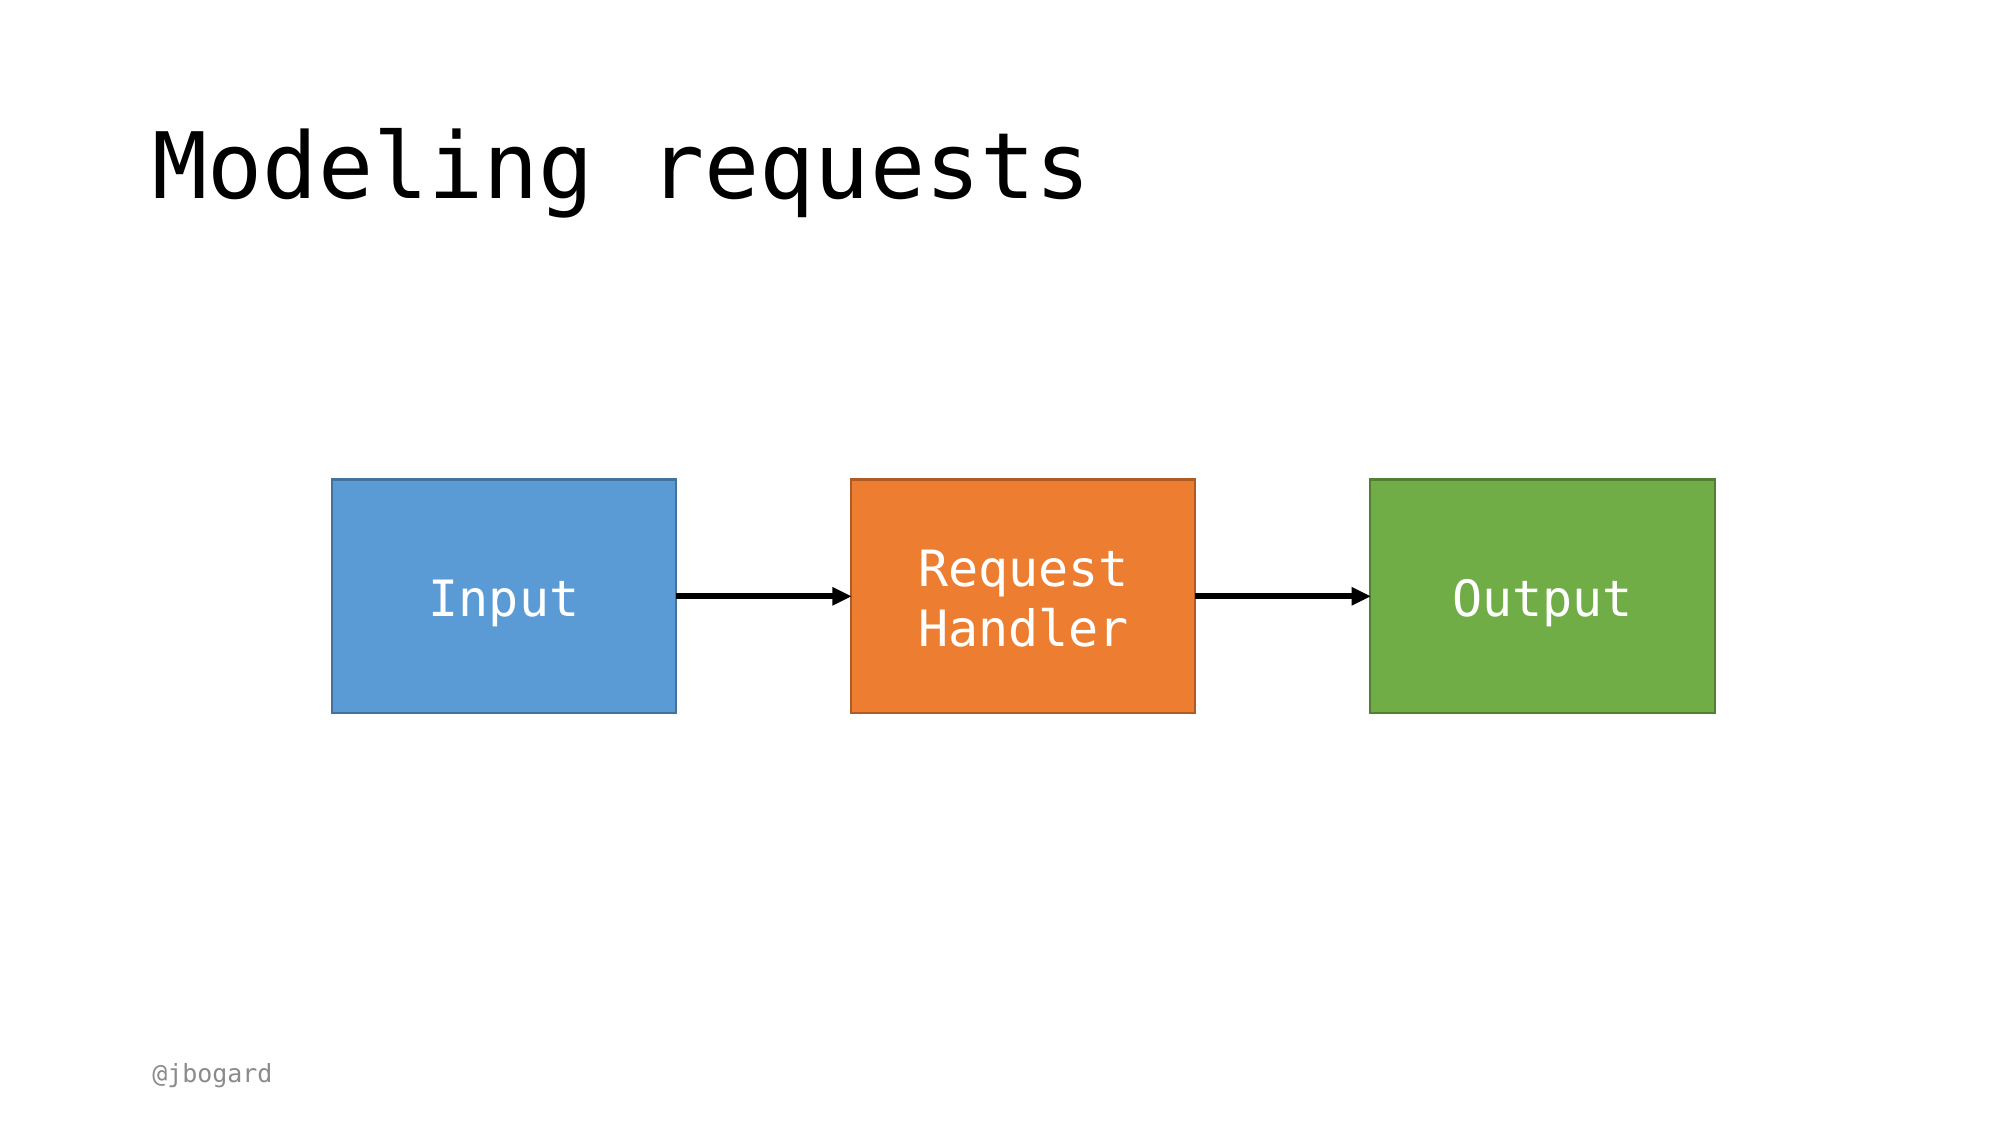

# Modeling requests
Input
Request Handler
Output
@jbogard